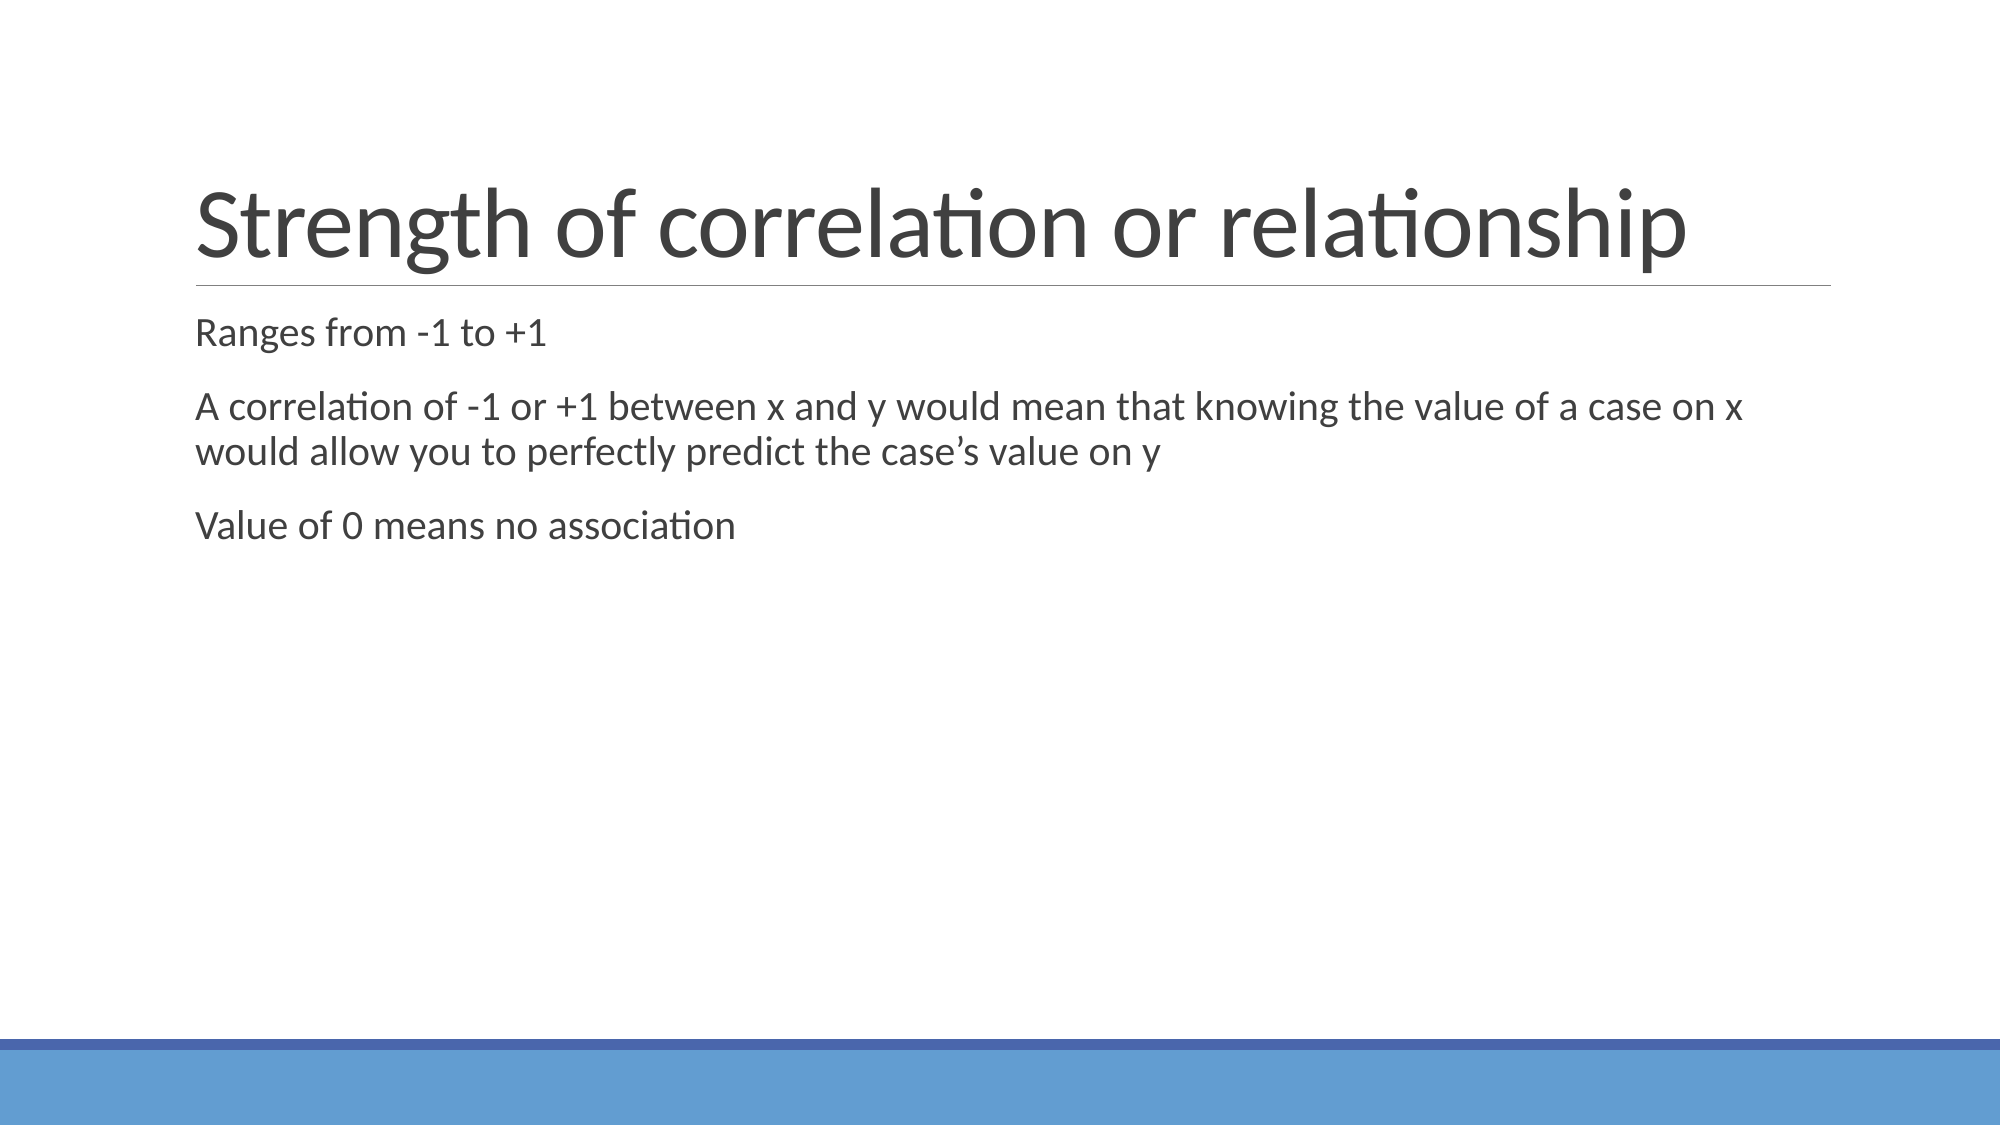

# Strength of correlation or relationship
Ranges from -1 to +1
A correlation of -1 or +1 between x and y would mean that knowing the value of a case on x would allow you to perfectly predict the case’s value on y
Value of 0 means no association